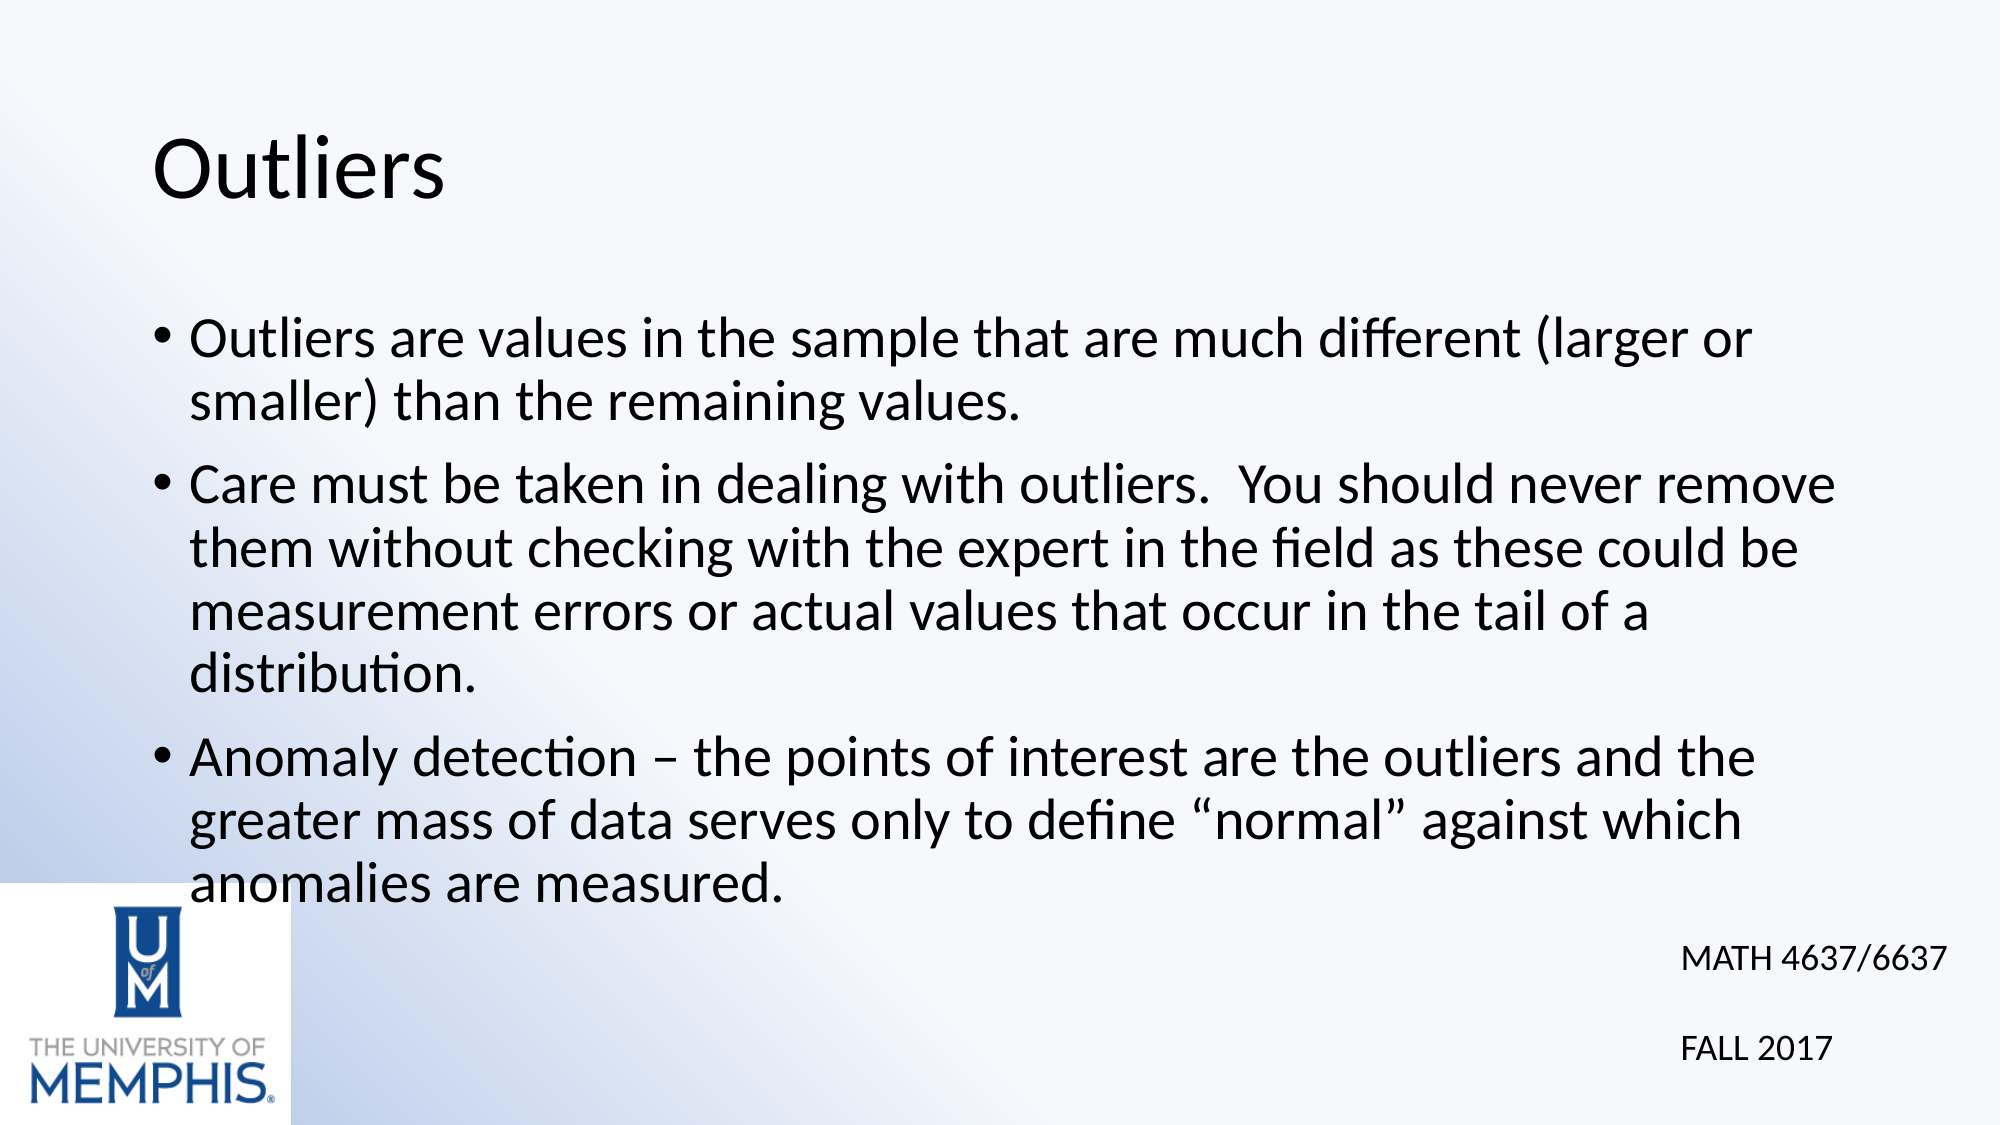

# Outliers
Outliers are values in the sample that are much different (larger or smaller) than the remaining values.
Care must be taken in dealing with outliers.  You should never remove them without checking with the expert in the field as these could be measurement errors or actual values that occur in the tail of a distribution.
Anomaly detection – the points of interest are the outliers and the greater mass of data serves only to define “normal” against which anomalies are measured.